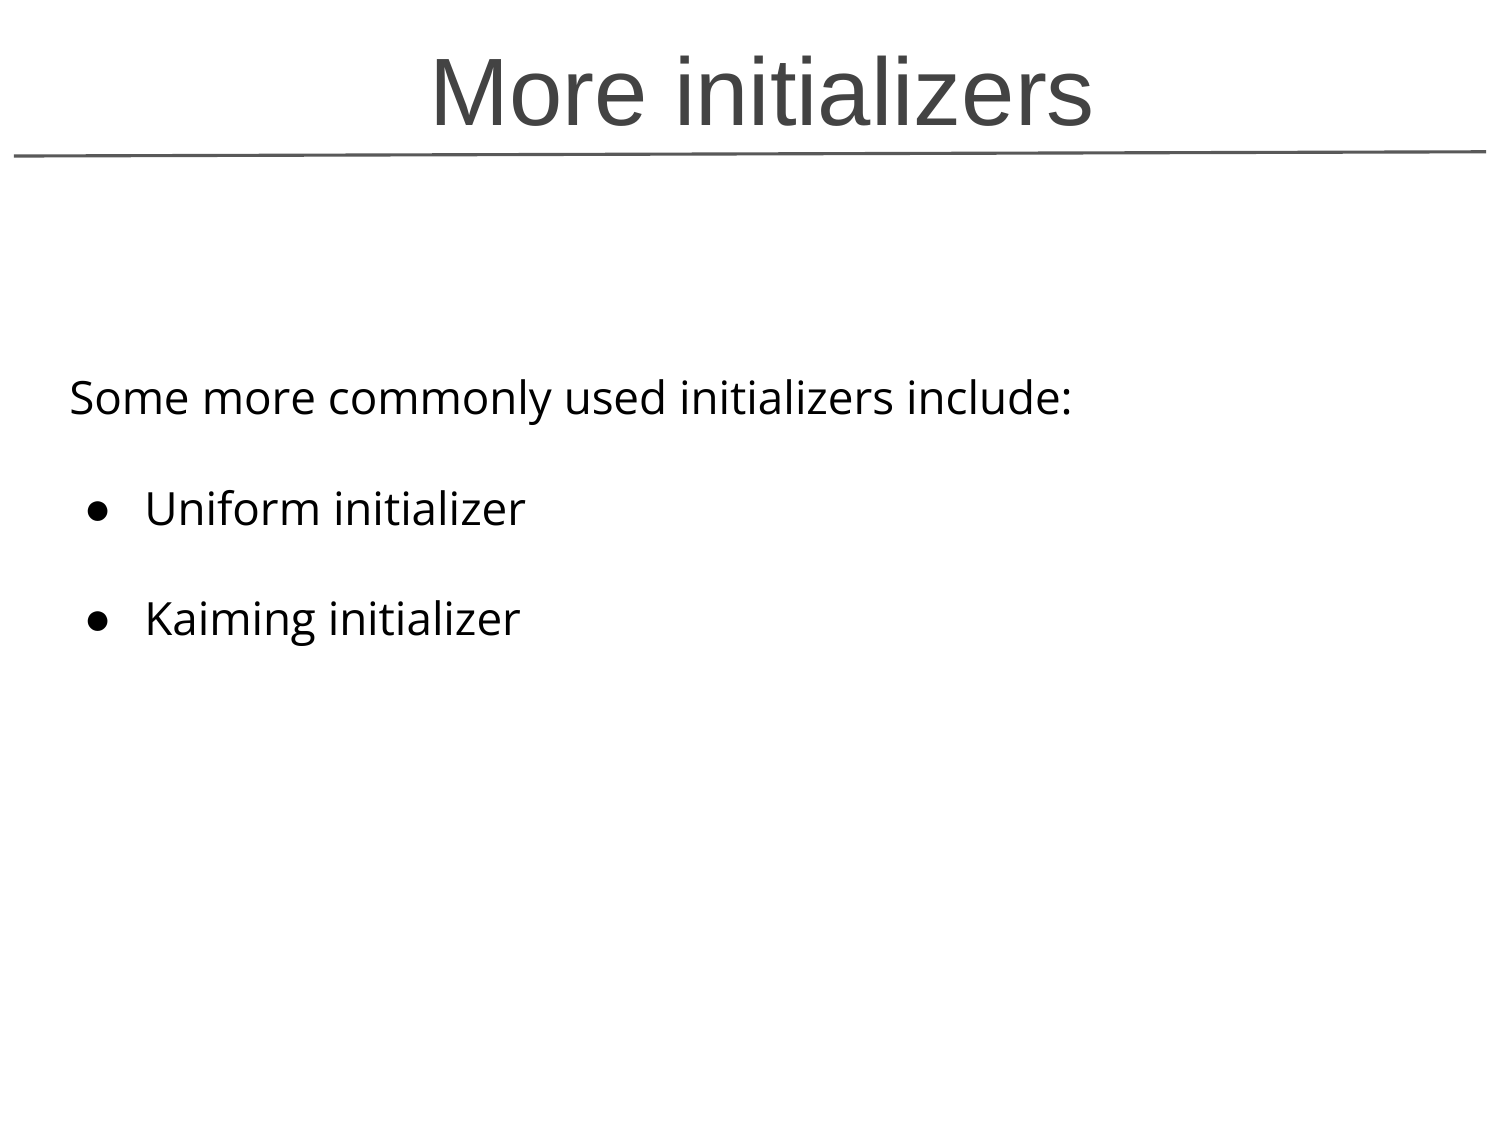

More initializers

Some more commonly used initializers include:

Uniform initializer

Kaiming initializer